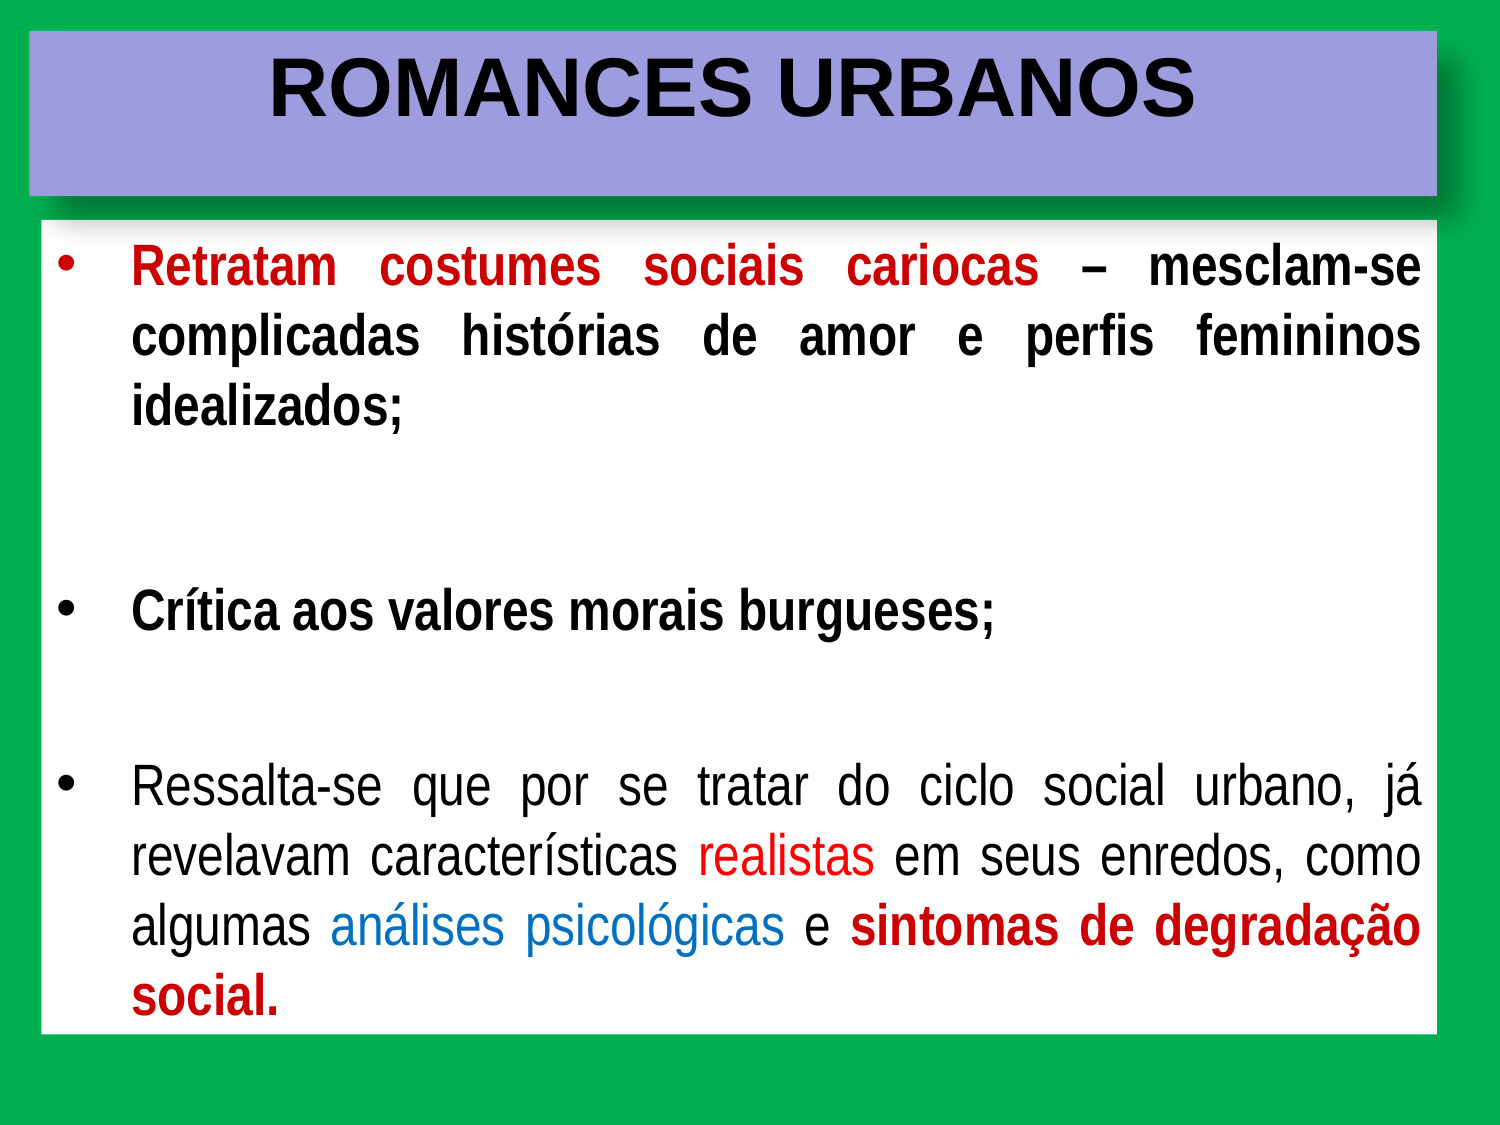

ROMANCES URBANOS
Retratam costumes sociais cariocas – mesclam-se complicadas histórias de amor e perfis femininos idealizados;

Crítica aos valores morais burgueses;

Ressalta-se que por se tratar do ciclo social urbano, já revelavam características realistas em seus enredos, como algumas análises psicológicas e sintomas de degradação social.